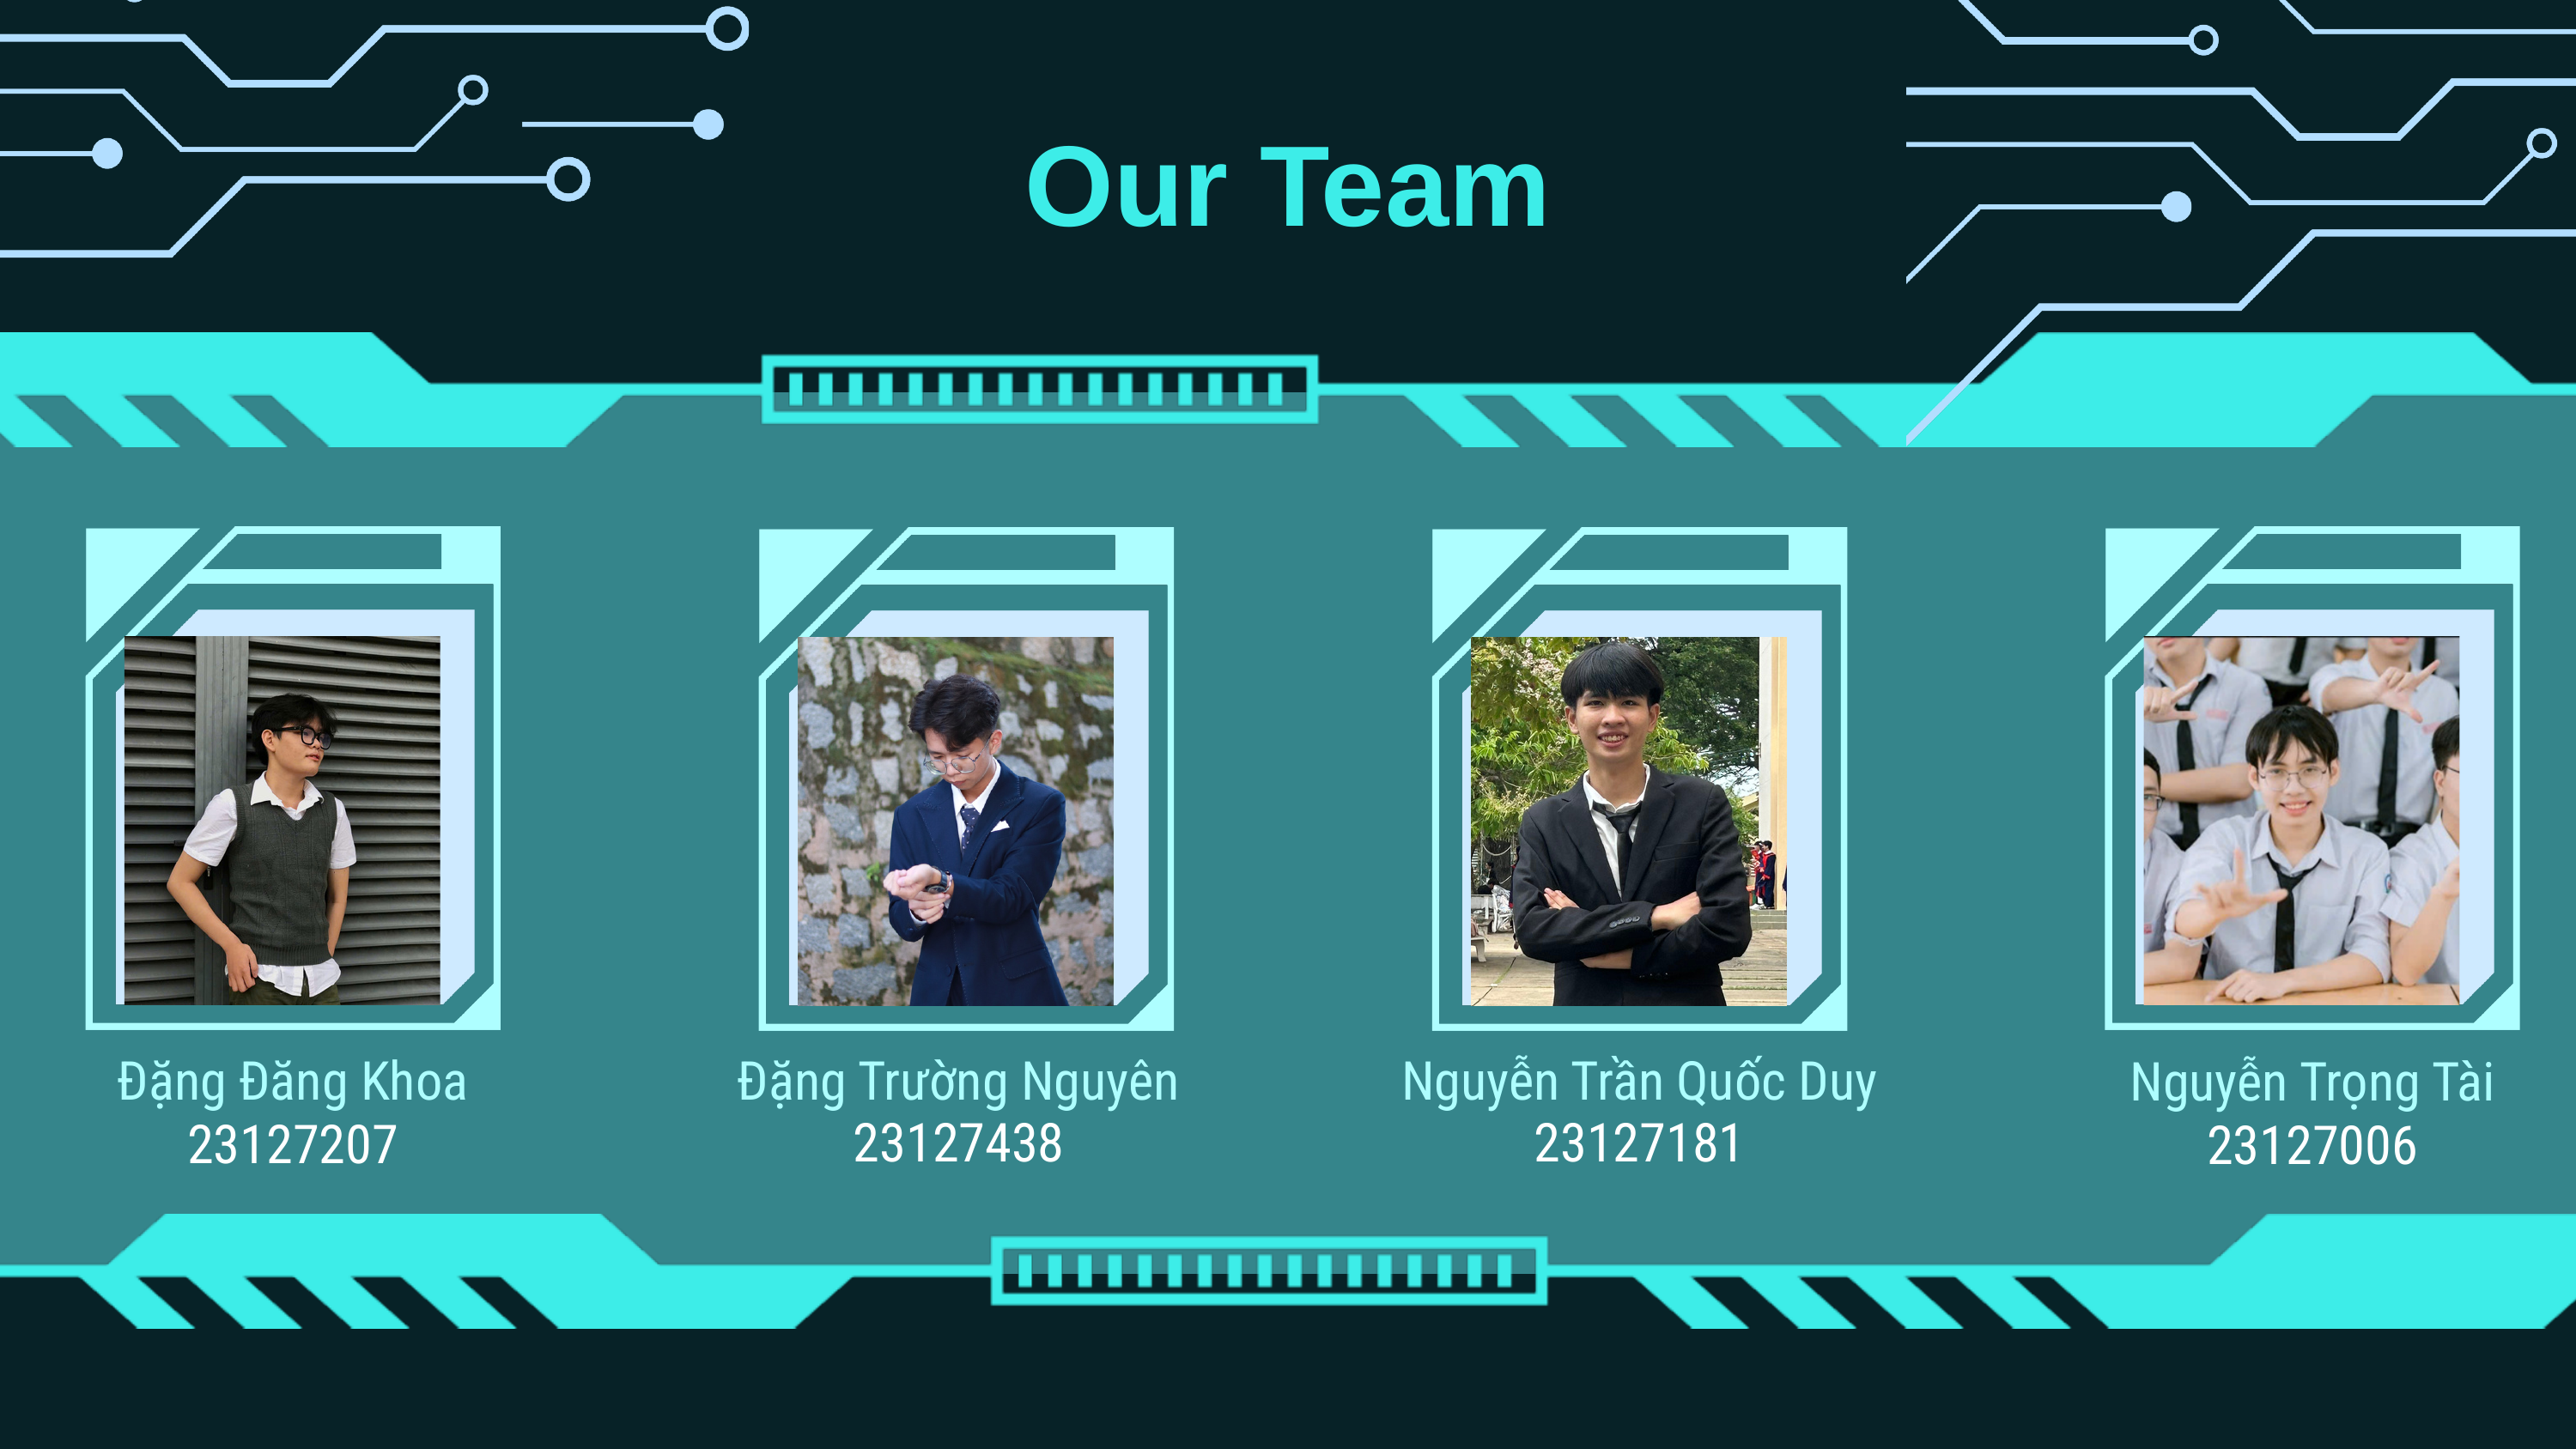

Our Team

Nguyễn Trọng Tài
23127006

Đặng Đăng Khoa
Đặng Trường Nguyên
Nguyễn Trần Quốc Duy
23127438
23127181
23127207